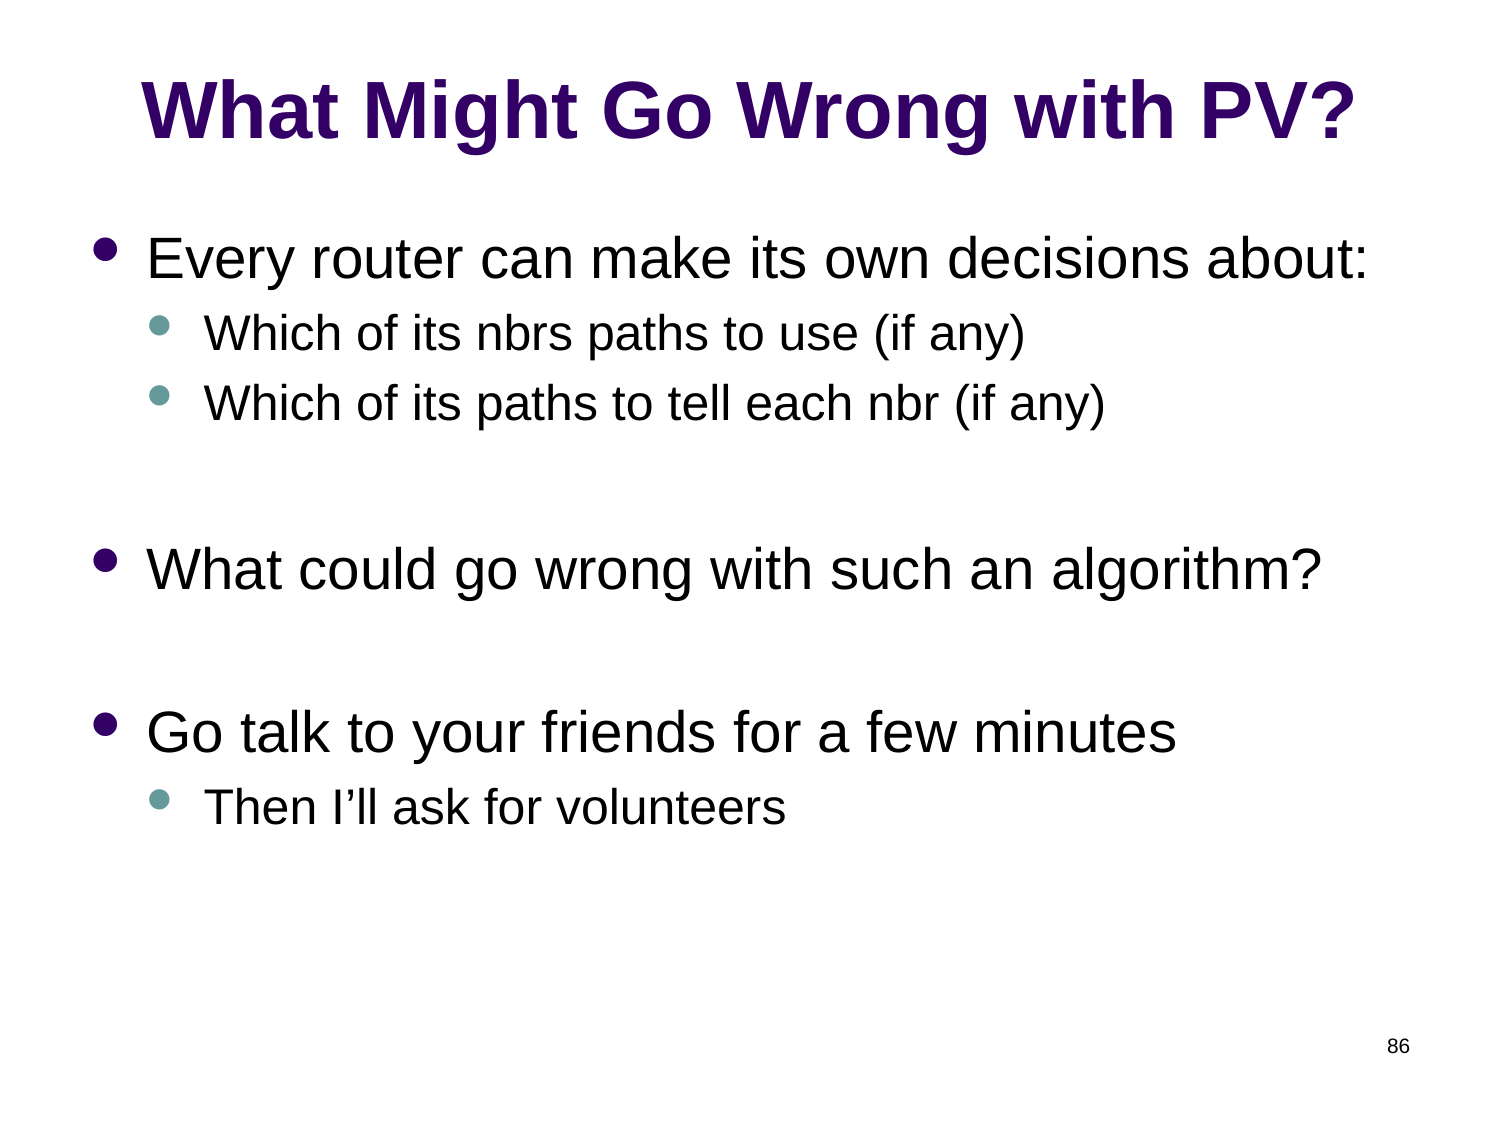

# What Might Go Wrong with PV?
Every router can make its own decisions about:
Which of its nbrs paths to use (if any)
Which of its paths to tell each nbr (if any)

What could go wrong with such an algorithm?

Go talk to your friends for a few minutes
Then I’ll ask for volunteers
86